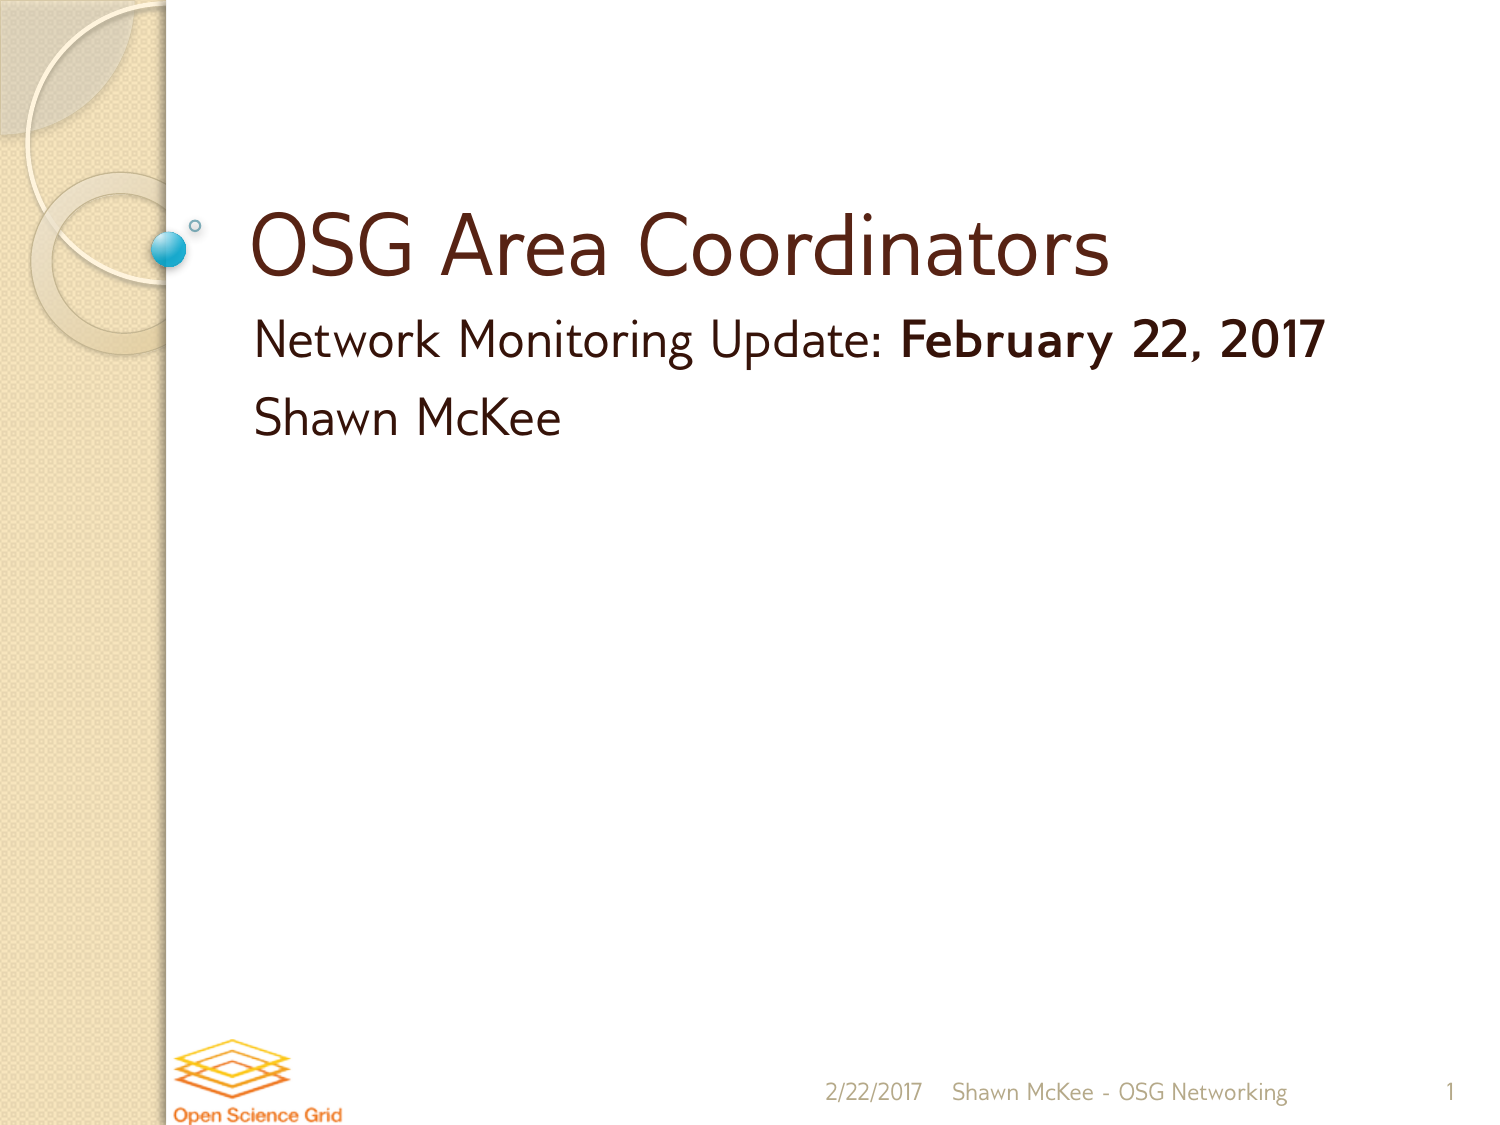

# OSG Area Coordinators
Network Monitoring Update: February 22, 2017
Shawn McKee
2/22/2017
Shawn McKee - OSG Networking
1